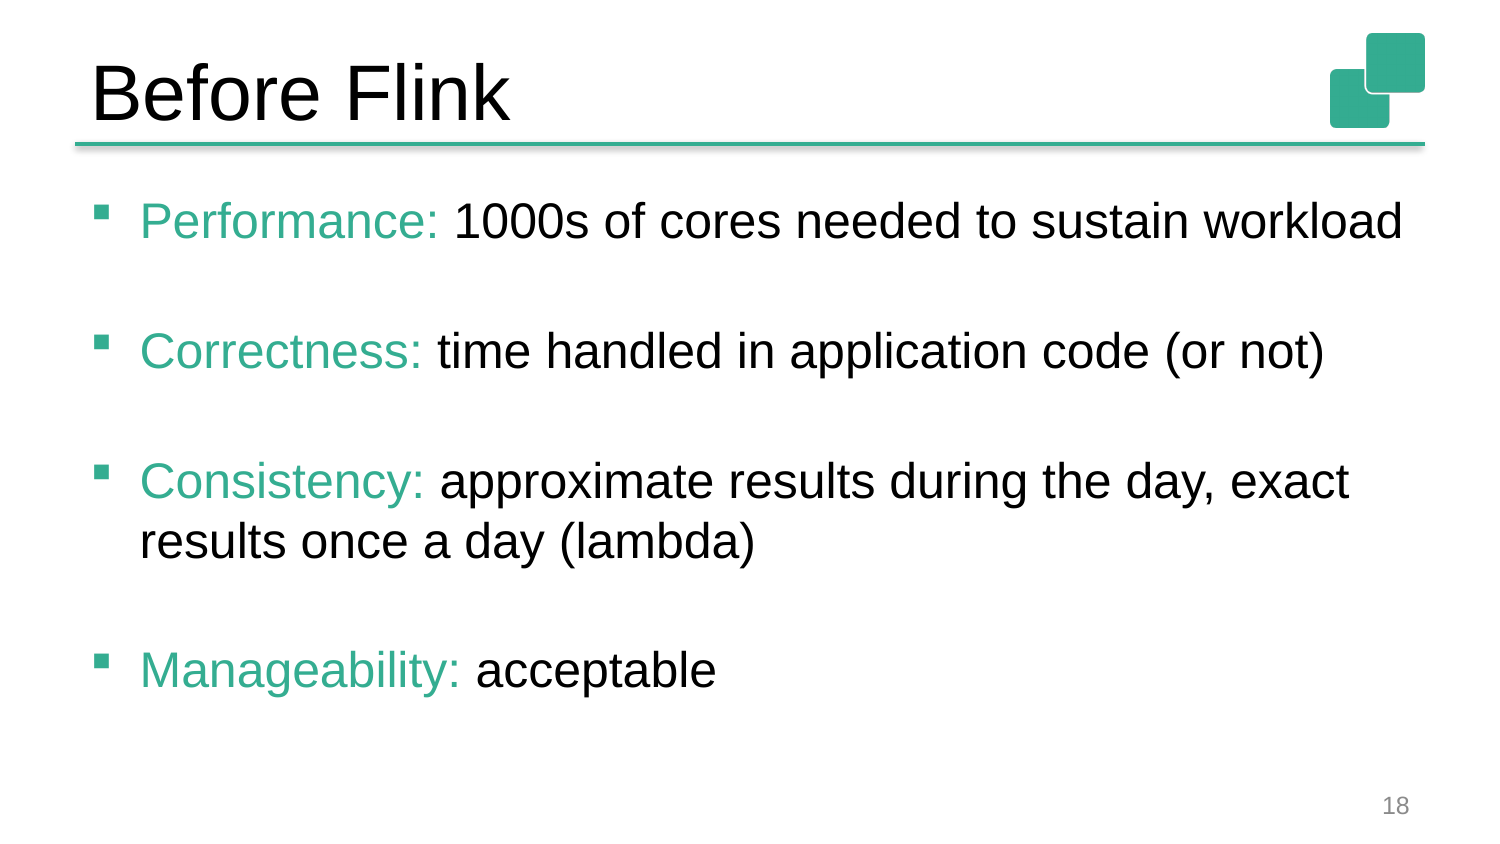

# Before Flink
Performance: 1000s of cores needed to sustain workload

Correctness: time handled in application code (or not)

Consistency: approximate results during the day, exact results once a day (lambda)

Manageability: acceptable

18